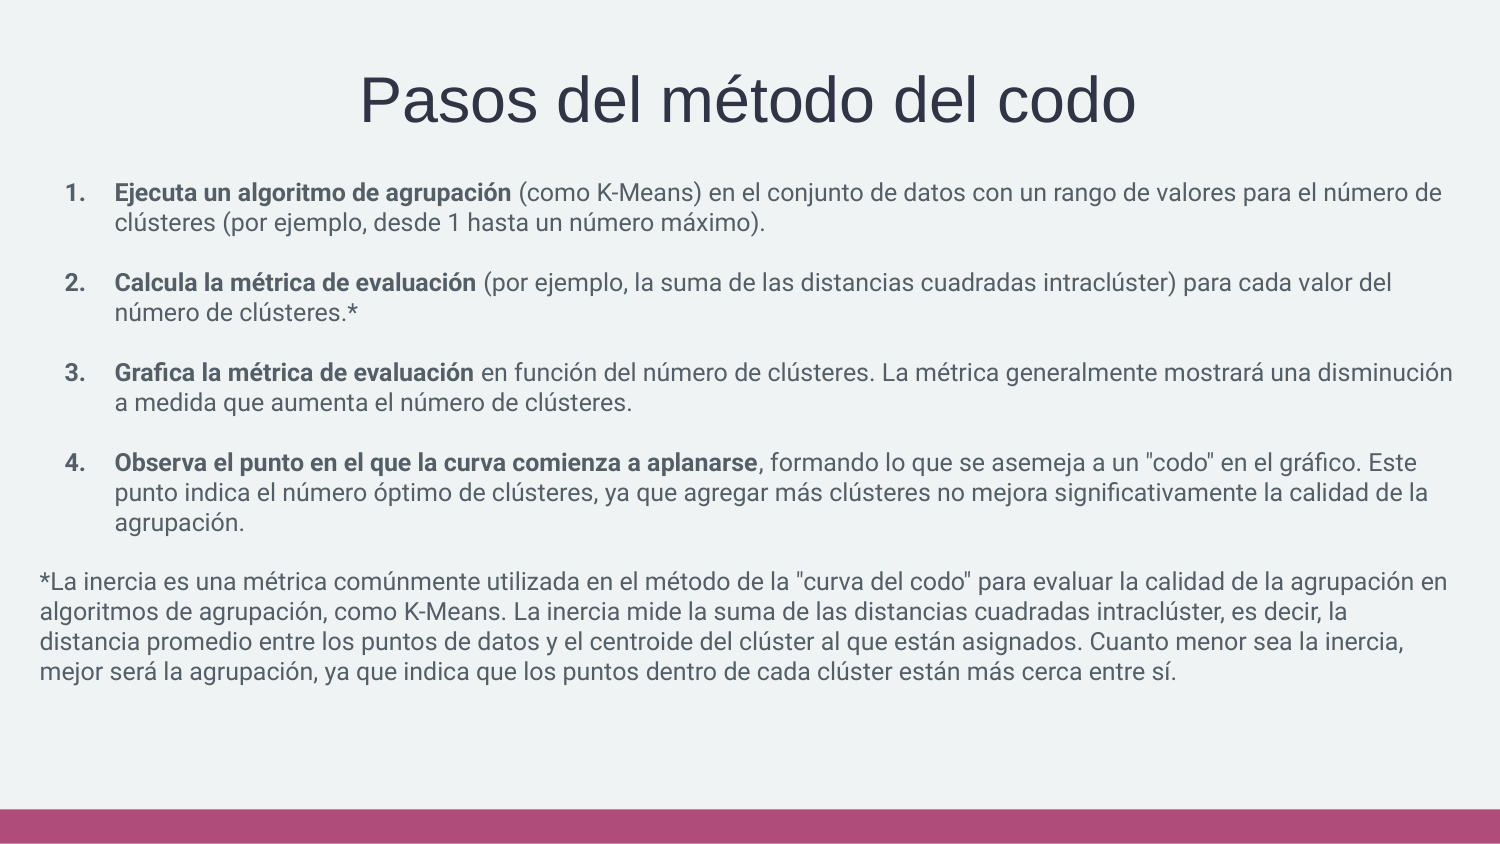

# Pasos del método del codo
Ejecuta un algoritmo de agrupación (como K-Means) en el conjunto de datos con un rango de valores para el número de clústeres (por ejemplo, desde 1 hasta un número máximo).

Calcula la métrica de evaluación (por ejemplo, la suma de las distancias cuadradas intraclúster) para cada valor del número de clústeres.*

Grafica la métrica de evaluación en función del número de clústeres. La métrica generalmente mostrará una disminución a medida que aumenta el número de clústeres.

Observa el punto en el que la curva comienza a aplanarse, formando lo que se asemeja a un "codo" en el gráfico. Este punto indica el número óptimo de clústeres, ya que agregar más clústeres no mejora significativamente la calidad de la agrupación.

*La inercia es una métrica comúnmente utilizada en el método de la "curva del codo" para evaluar la calidad de la agrupación en algoritmos de agrupación, como K-Means. La inercia mide la suma de las distancias cuadradas intraclúster, es decir, la distancia promedio entre los puntos de datos y el centroide del clúster al que están asignados. Cuanto menor sea la inercia, mejor será la agrupación, ya que indica que los puntos dentro de cada clúster están más cerca entre sí.